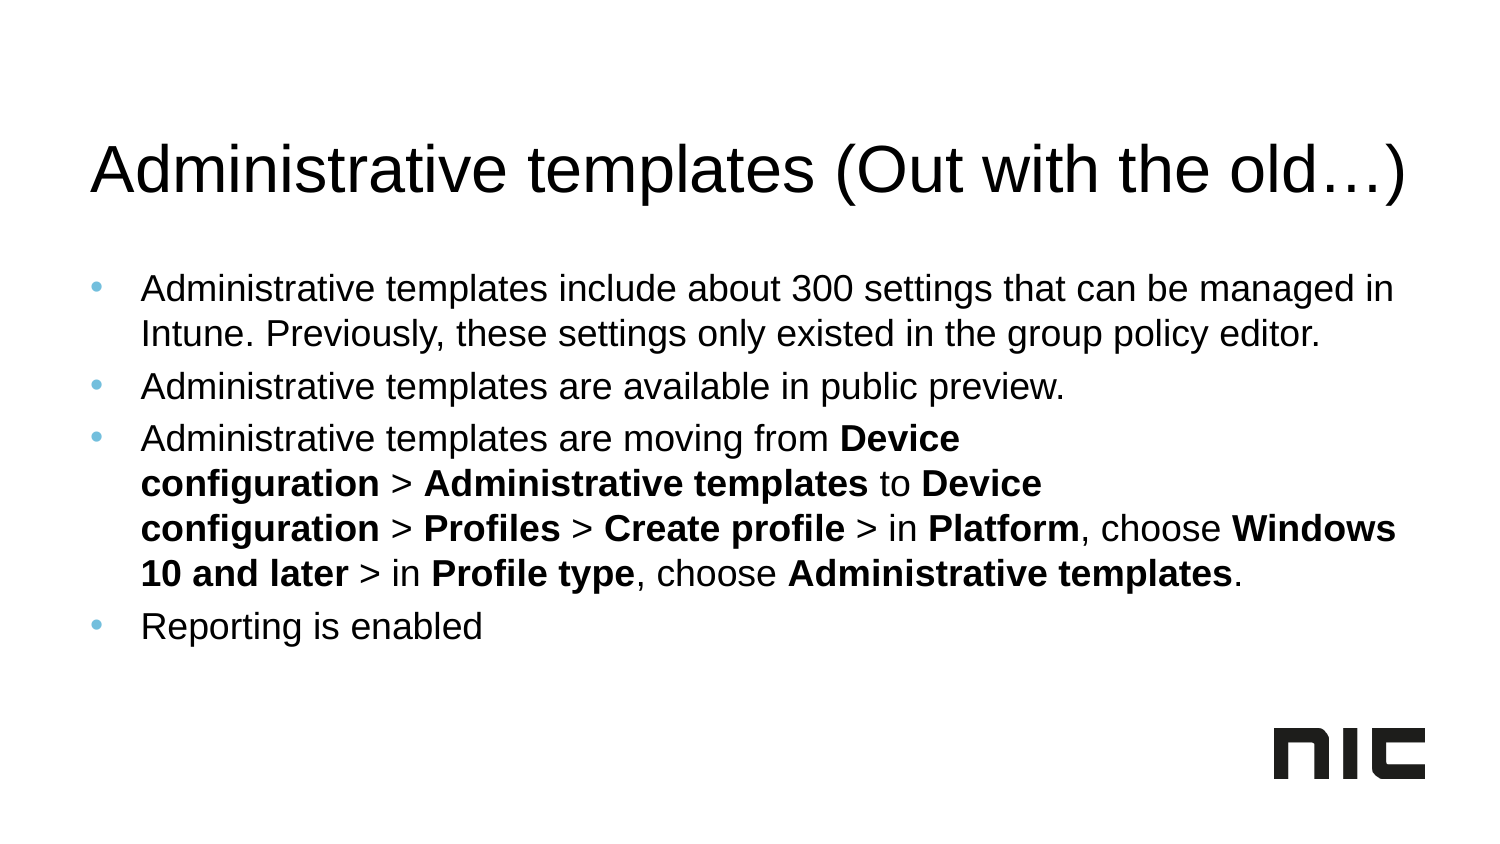

# Administrative templates (Out with the old…)

Administrative templates include about 300 settings that can be managed in Intune. Previously, these settings only existed in the group policy editor.
Administrative templates are available in public preview.
Administrative templates are moving from Device configuration > Administrative templates to Device configuration > Profiles > Create profile > in Platform, choose Windows 10 and later > in Profile type, choose Administrative templates.
Reporting is enabled